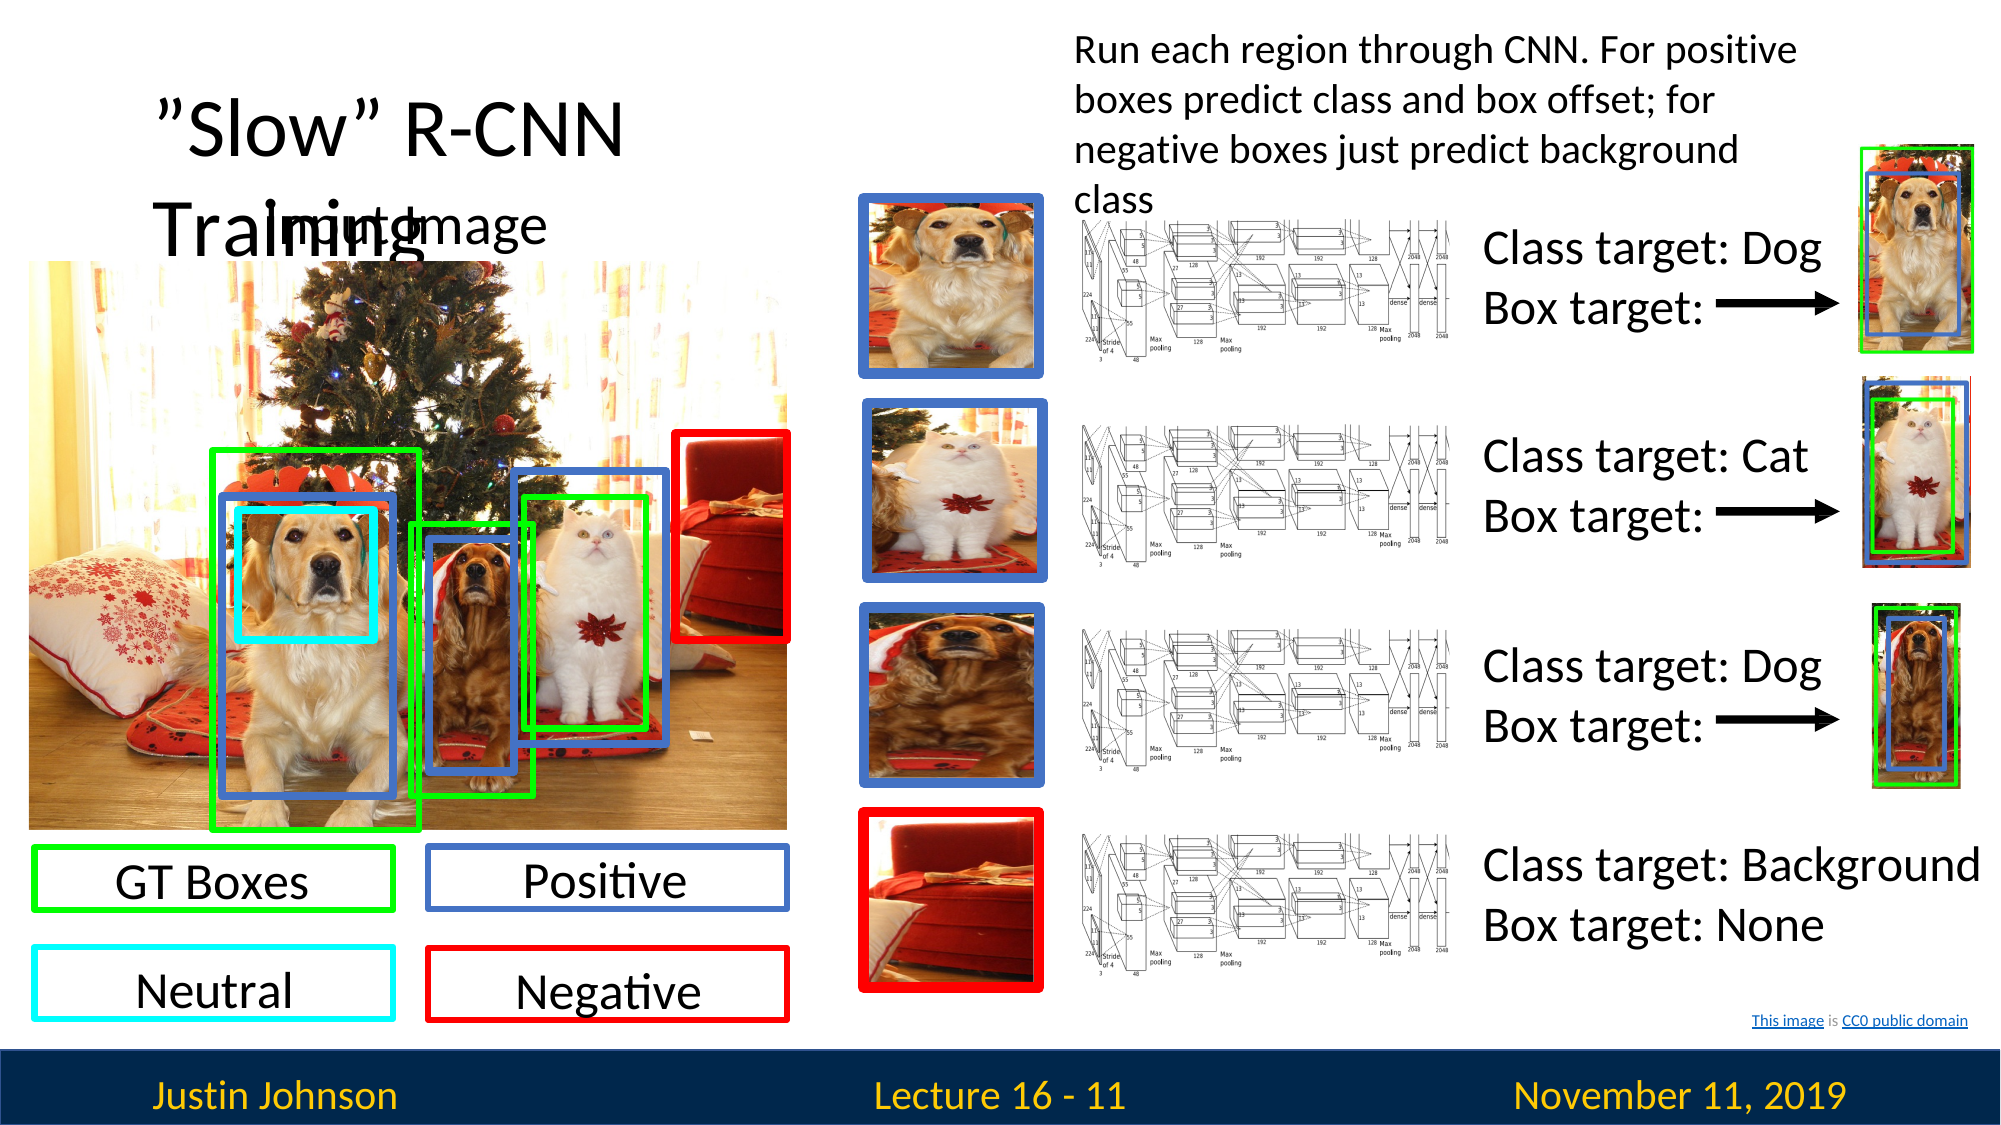

Run each region through CNN. For positive boxes predict class and box offset; for negative boxes just predict background class
”Slow” R-CNN Training

Input Image

Class target: Dog Box target:

Class target: Cat Box target:

Class target: Dog Box target:

Class target: Background Box target: None
Positive
GT Boxes

Neutral
Negative
This image is CC0 public domain
Justin Johnson
November 11, 2019
Lecture 16 - 11